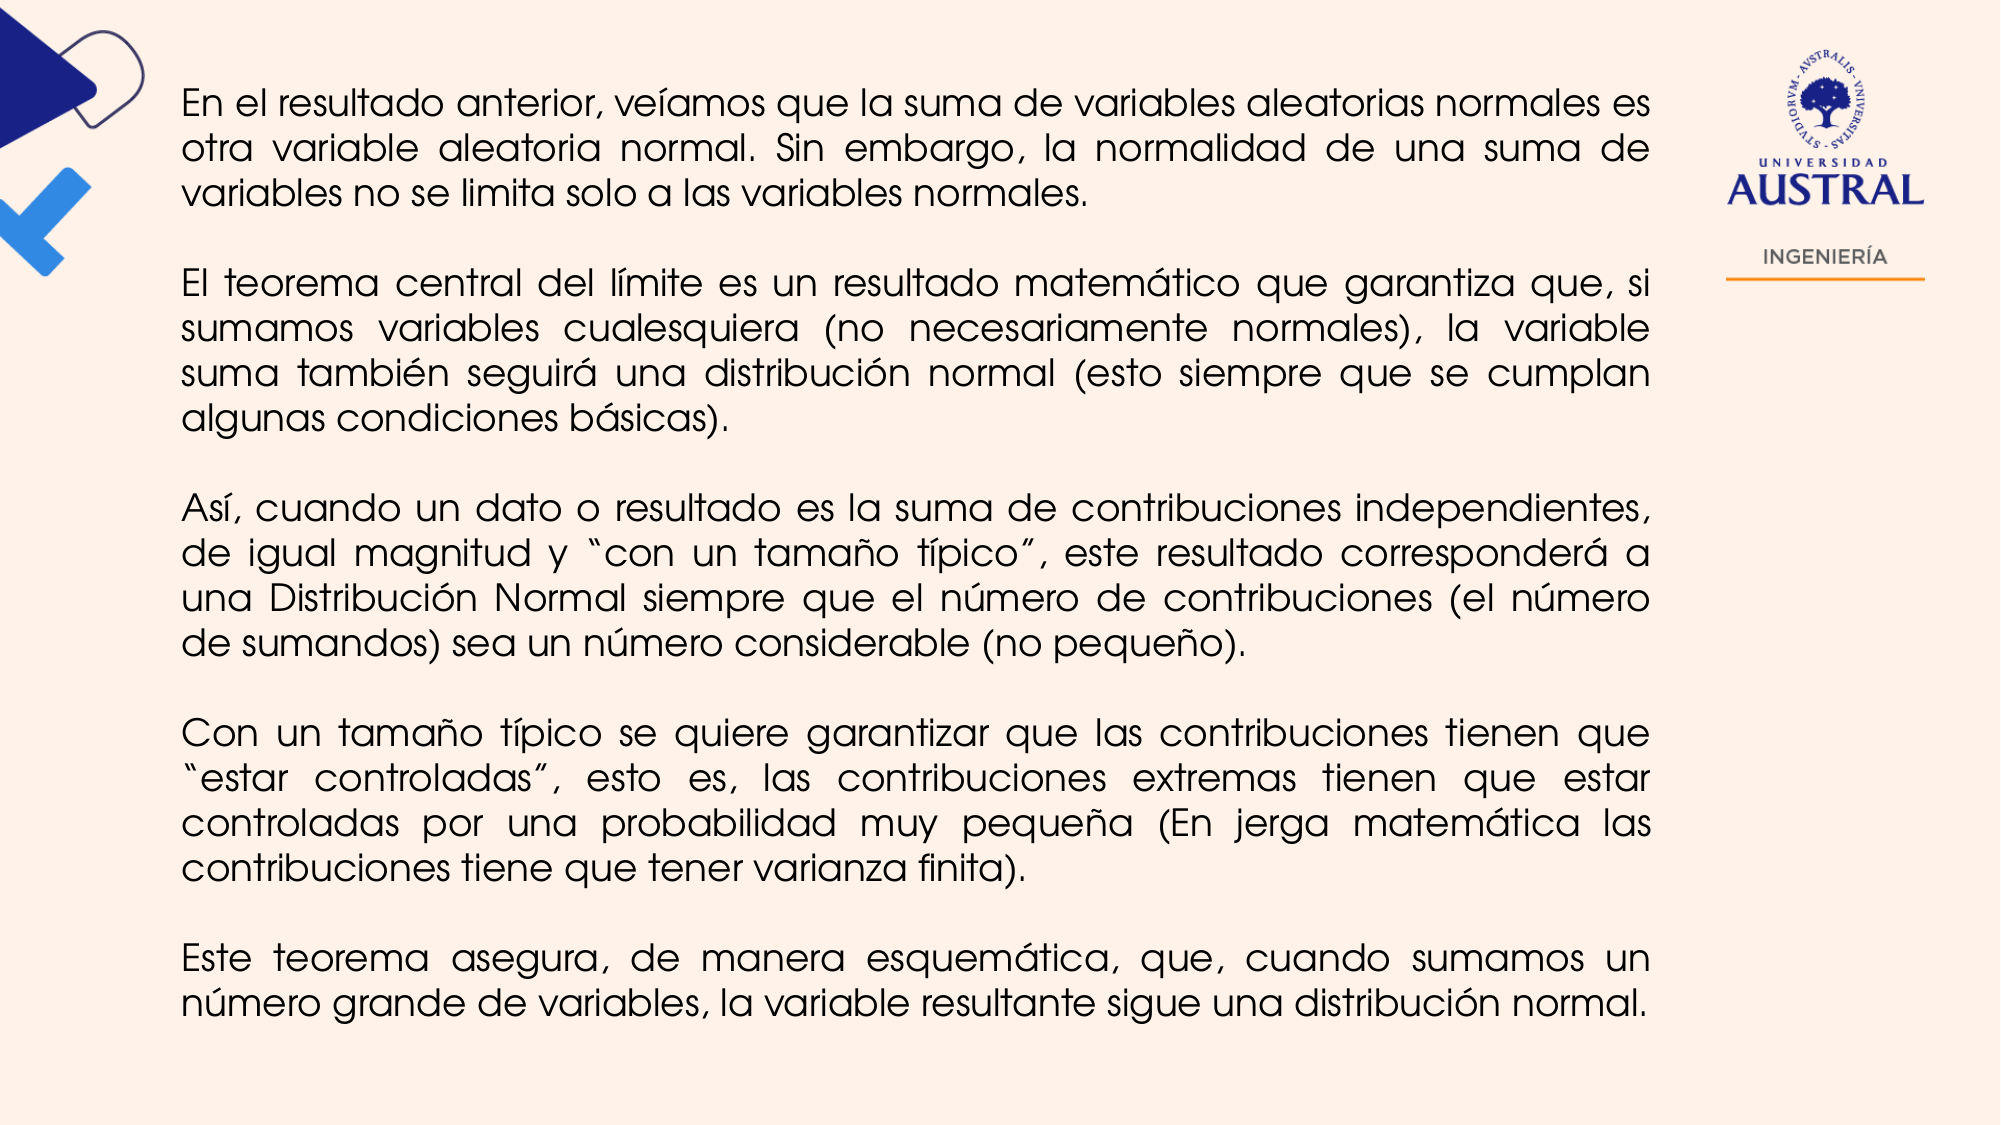

En el resultado anterior, veíamos que la suma de variables aleatorias normales es otra variable aleatoria normal. Sin embargo, la normalidad de una suma de variables no se limita solo a las variables normales.

El teorema central del límite es un resultado matemático que garantiza que, si sumamos variables cualesquiera (no necesariamente normales), la variable suma también seguirá una distribución normal (esto siempre que se cumplan algunas condiciones básicas).

Así, cuando un dato o resultado es la suma de contribuciones independientes, de igual magnitud y “con un tamaño típico”, este resultado corresponderá a una Distribución Normal siempre que el número de contribuciones (el número de sumandos) sea un número considerable (no pequeño).

Con un tamaño típico se quiere garantizar que las contribuciones tienen que “estar controladas”, esto es, las contribuciones extremas tienen que estar controladas por una probabilidad muy pequeña (En jerga matemática las contribuciones tiene que tener varianza finita).

Este teorema asegura, de manera esquemática, que, cuando sumamos un número grande de variables, la variable resultante sigue una distribución normal.